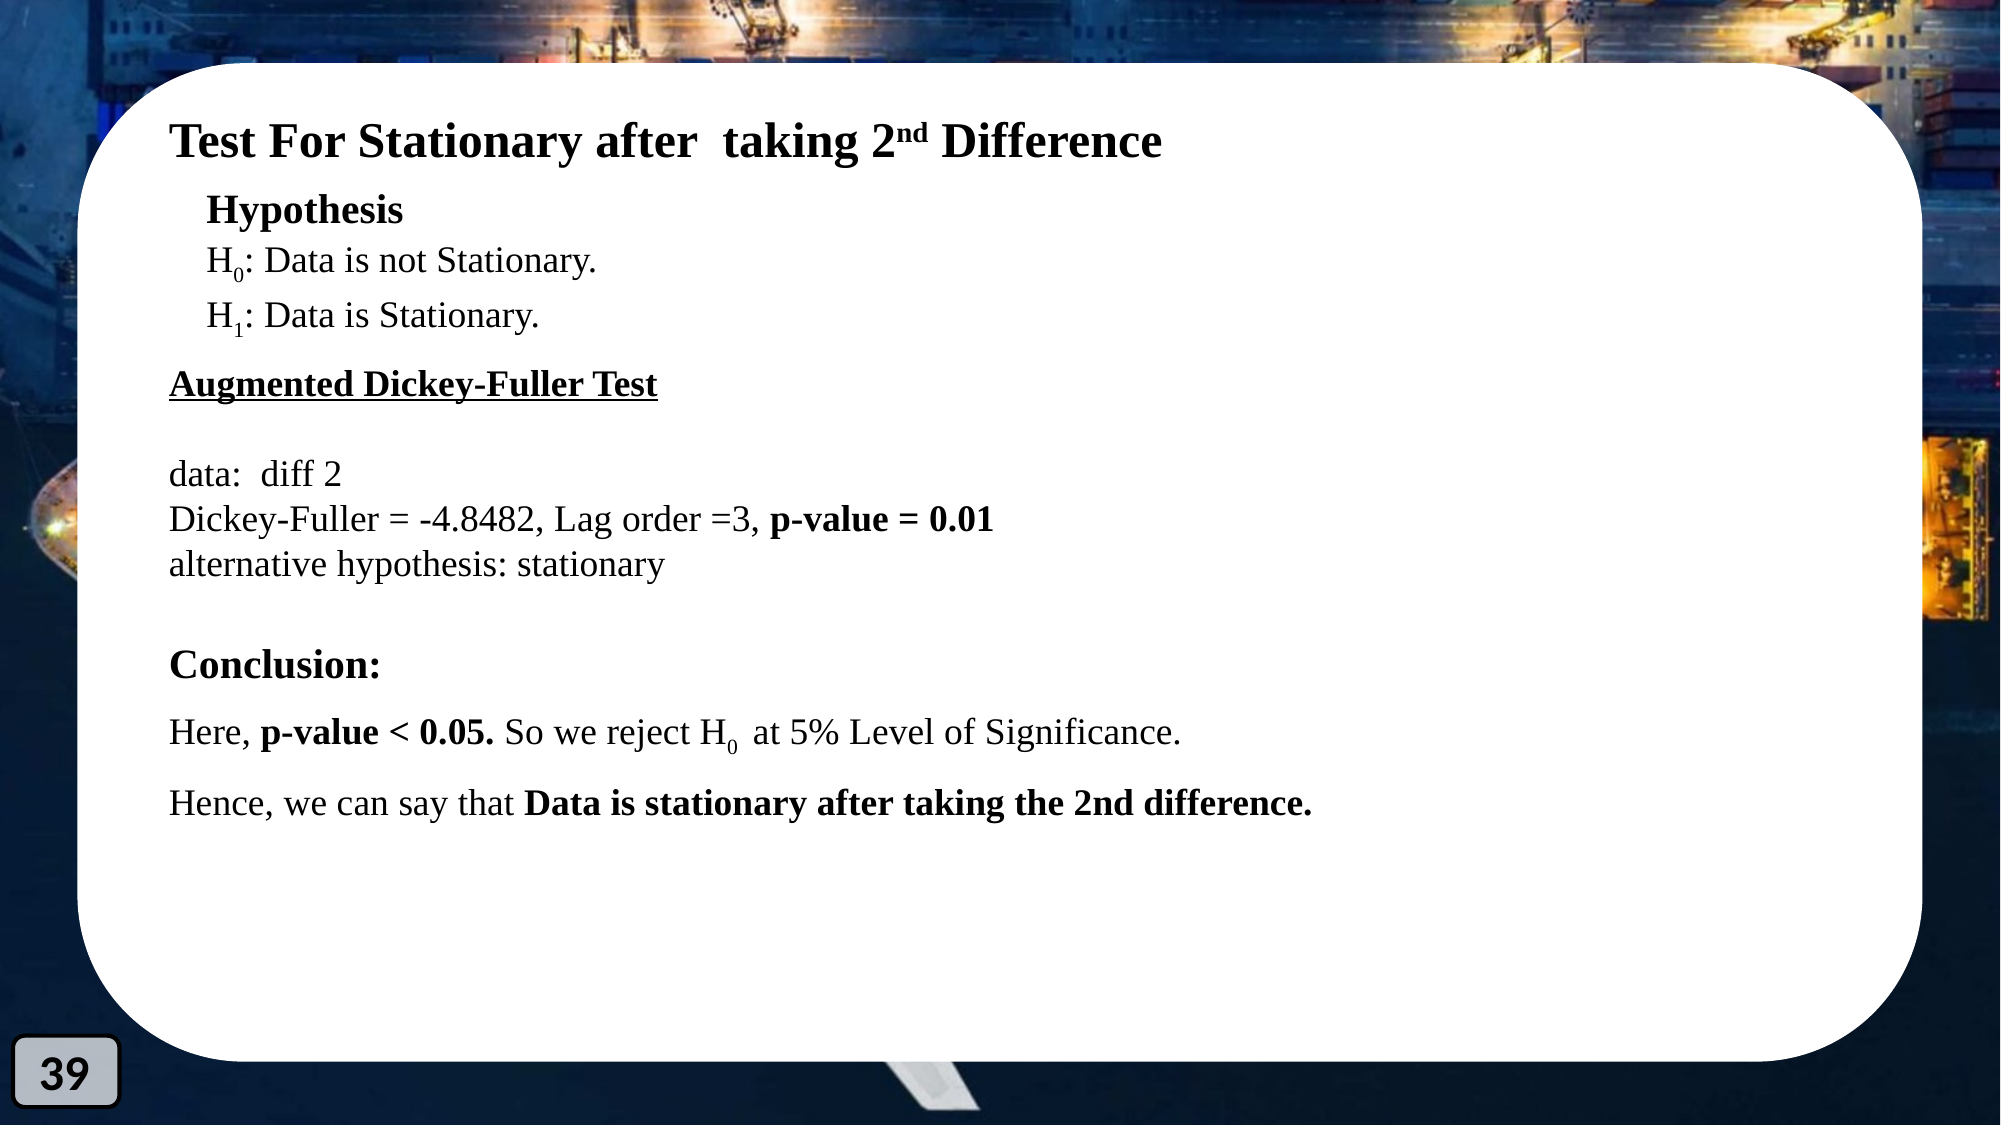

Test For Stationary after  taking 2nd Difference
Hypothesis
H0: Data is not Stationary.
H1: Data is Stationary.
Augmented Dickey-Fuller Test

data:  diff 2
Dickey-Fuller = -4.8482, Lag order =3, p-value = 0.01
alternative hypothesis: stationary
Conclusion:
Here, p-value < 0.05. So we reject H0  at 5% Level of Significance.
Hence, we can say that Data is stationary after taking the 2nd difference.
39